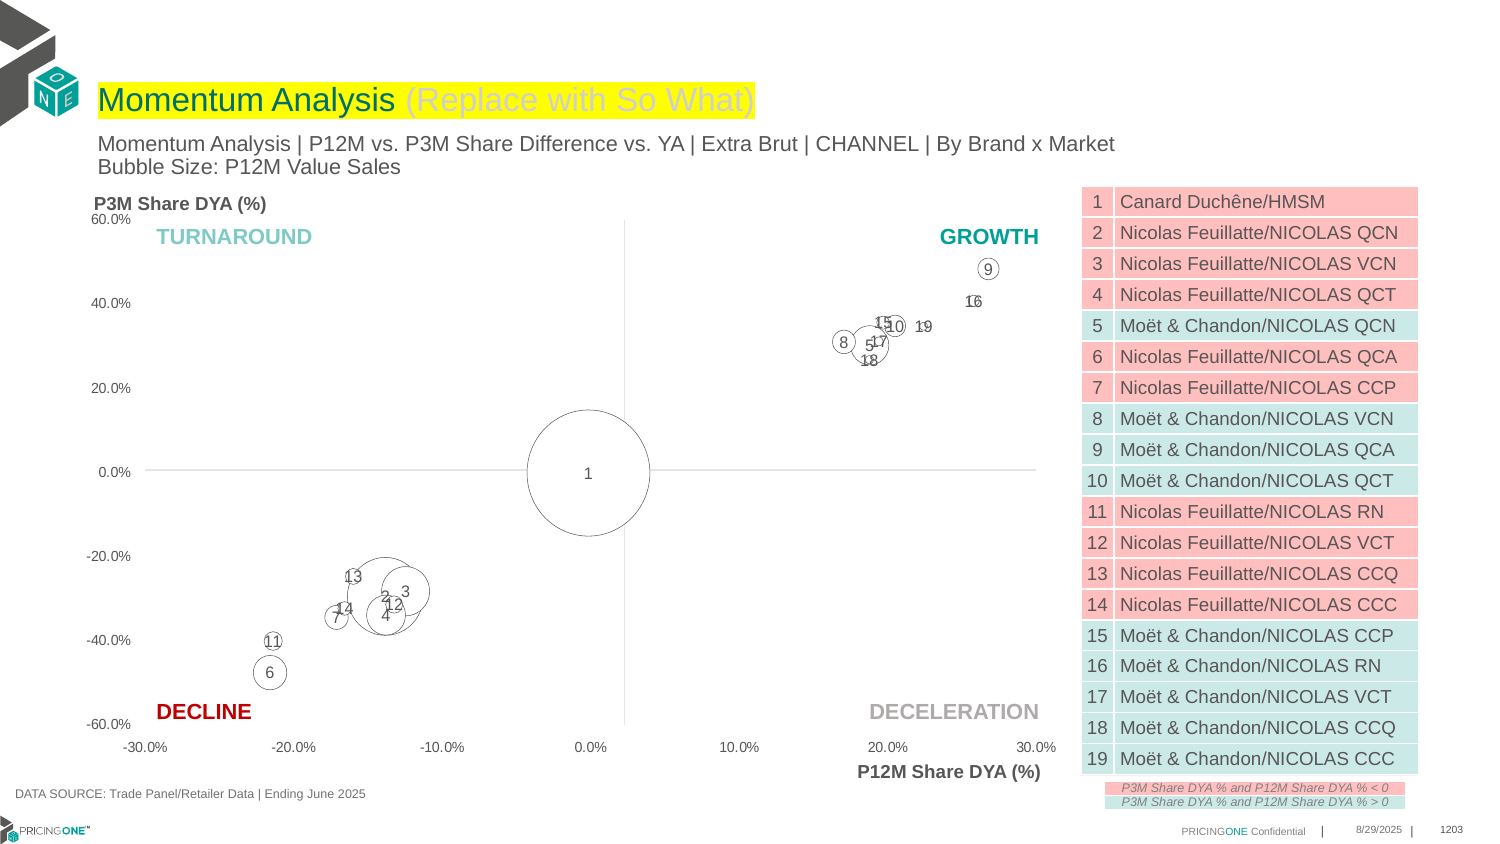

# Momentum Analysis (Replace with So What)
Momentum Analysis | P12M vs. P3M Share Difference vs. YA | Extra Brut | CHANNEL | By Brand x Market
Bubble Size: P12M Value Sales

| 1 | Canard Duchêne/HMSM |
| --- | --- |
| 2 | Nicolas Feuillatte/NICOLAS QCN |
| 3 | Nicolas Feuillatte/NICOLAS VCN |
| 4 | Nicolas Feuillatte/NICOLAS QCT |
| 5 | Moët & Chandon/NICOLAS QCN |
| 6 | Nicolas Feuillatte/NICOLAS QCA |
| 7 | Nicolas Feuillatte/NICOLAS CCP |
| 8 | Moët & Chandon/NICOLAS VCN |
| 9 | Moët & Chandon/NICOLAS QCA |
| 10 | Moët & Chandon/NICOLAS QCT |
| 11 | Nicolas Feuillatte/NICOLAS RN |
| 12 | Nicolas Feuillatte/NICOLAS VCT |
| 13 | Nicolas Feuillatte/NICOLAS CCQ |
| 14 | Nicolas Feuillatte/NICOLAS CCC |
| 15 | Moët & Chandon/NICOLAS CCP |
| 16 | Moët & Chandon/NICOLAS RN |
| 17 | Moët & Chandon/NICOLAS VCT |
| 18 | Moët & Chandon/NICOLAS CCQ |
| 19 | Moët & Chandon/NICOLAS CCC |
P3M Share DYA (%)

### Chart

| Category | P3M Value Share |
|---|---|
TURNAROUND
GROWTH
DECLINE
DECELERATION
P12M Share DYA (%)
DATA SOURCE: Trade Panel/Retailer Data | Ending June 2025
| P3M Share DYA % and P12M Share DYA % < 0 |
| --- |
| P3M Share DYA % and P12M Share DYA % > 0 |

8/29/2025
1203